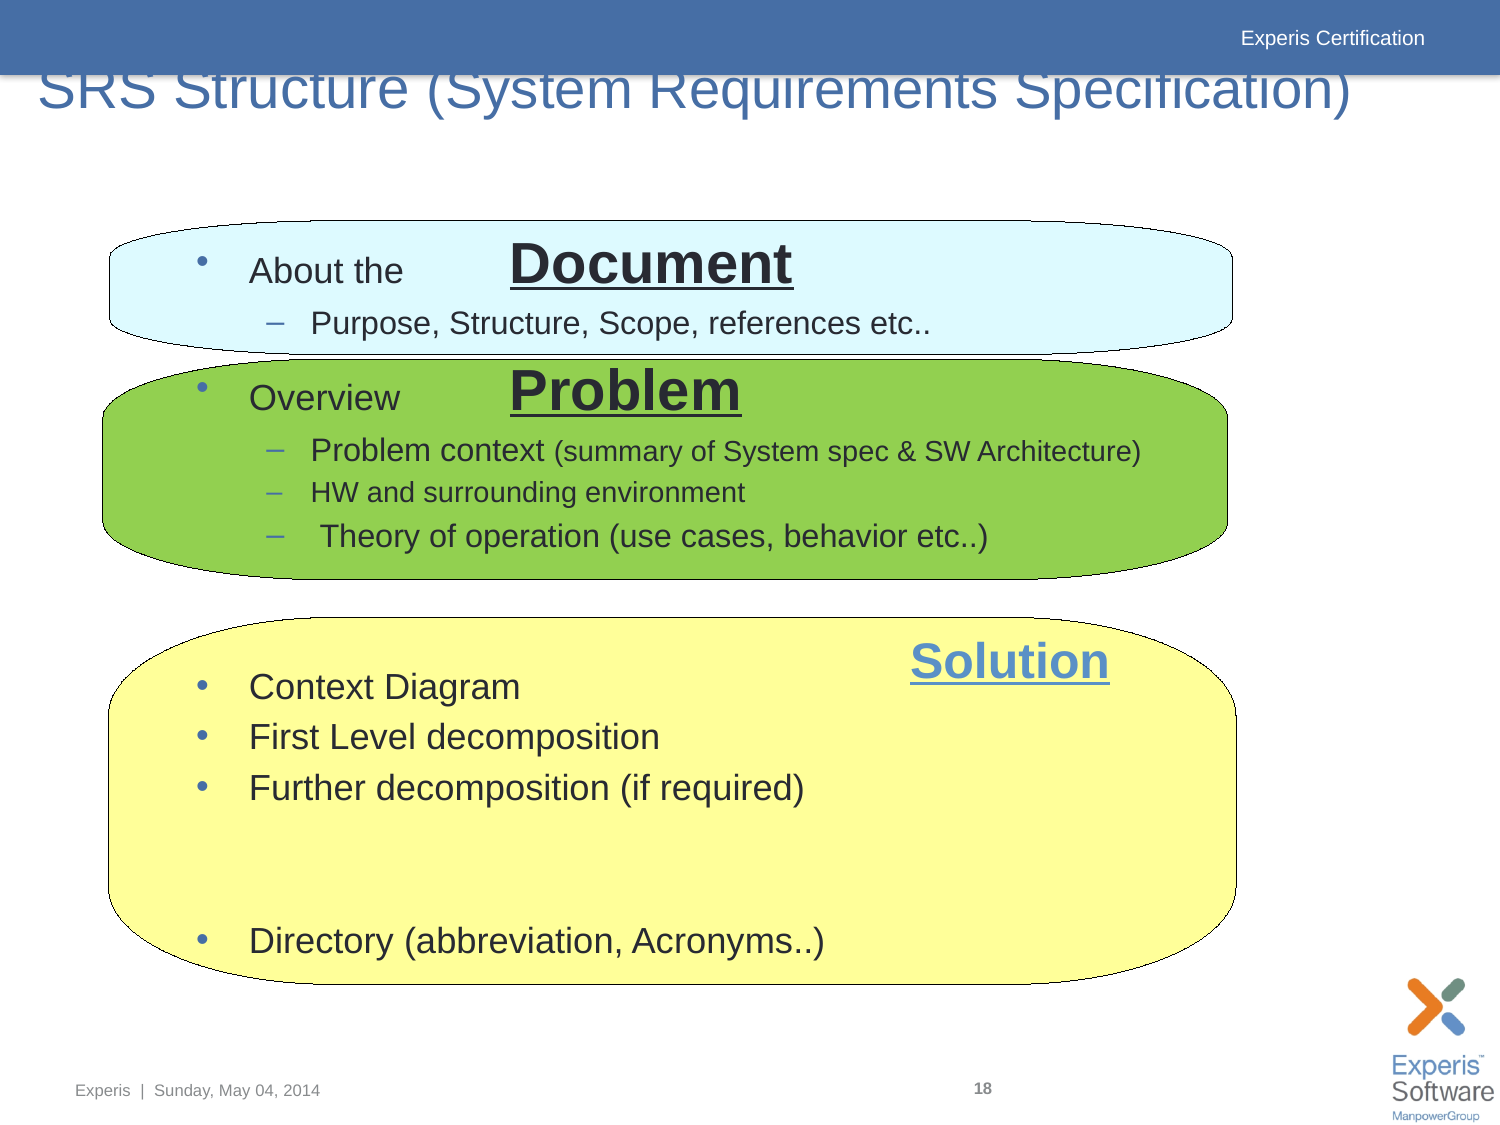

# SRS Structure (System Requirements Specification)
About the 		Document
Purpose, Structure, Scope, references etc..
Overview         	Problem
Problem context (summary of System spec & SW Architecture)
HW and surrounding environment
 Theory of operation (use cases, behavior etc..)

Context Diagram
First Level decomposition
Further decomposition (if required)

Directory (abbreviation, Acronyms..)

Solution